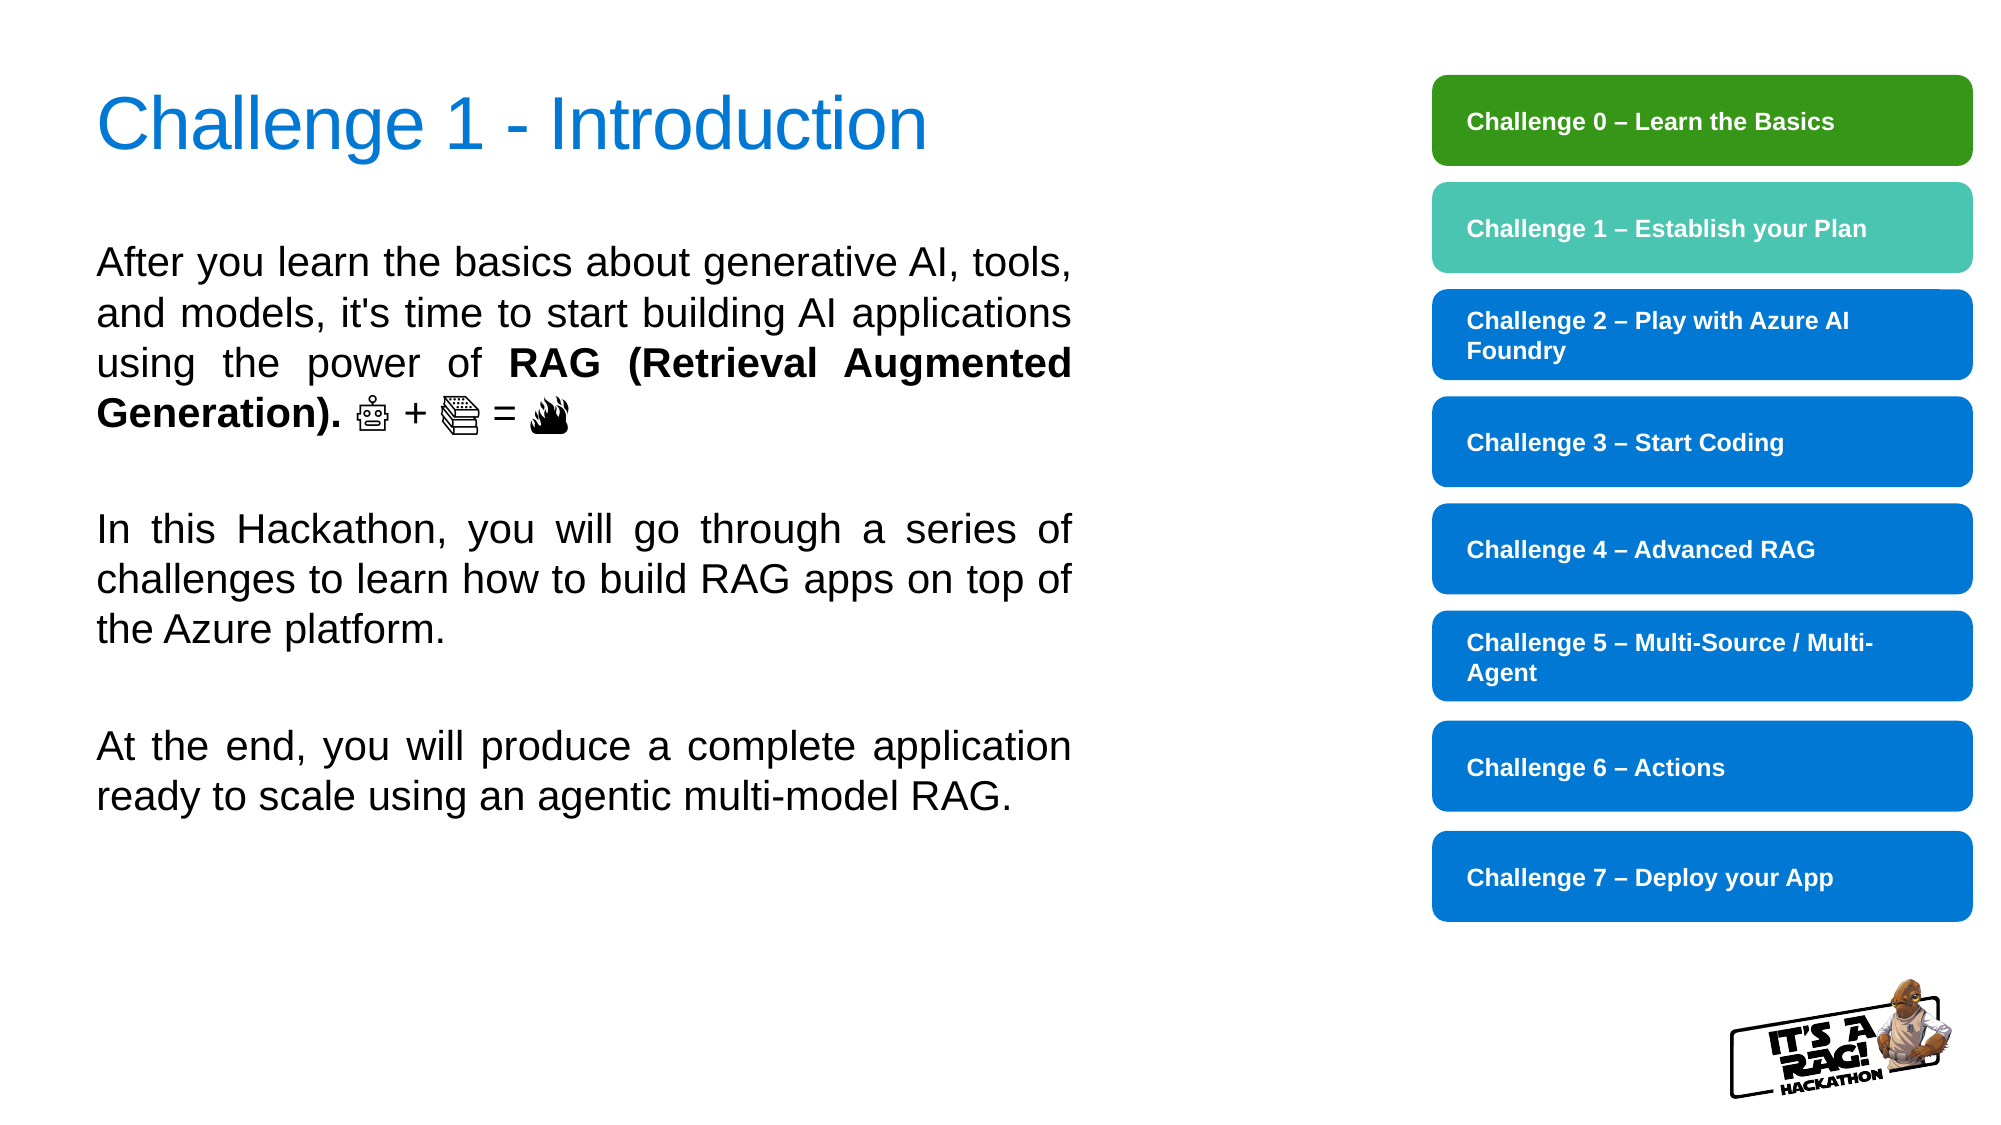

# Challenge 1 - Introduction
Challenge 0 – Learn the Basics
Challenge 1 – Establish your Plan
After you learn the basics about generative AI, tools, and models, it's time to start building AI applications using the power of RAG (Retrieval Augmented Generation). 🤖 + 📚 = 🔥

In this Hackathon, you will go through a series of challenges to learn how to build RAG apps on top of the Azure platform.

At the end, you will produce a complete application ready to scale using an agentic multi-model RAG.
Challenge 2 – Play with Azure AI Foundry
Challenge 3 – Start Coding
Challenge 4 – Advanced RAG
Challenge 5 – Multi-Source / Multi-Agent
Challenge 6 – Actions
Challenge 7 – Deploy your App